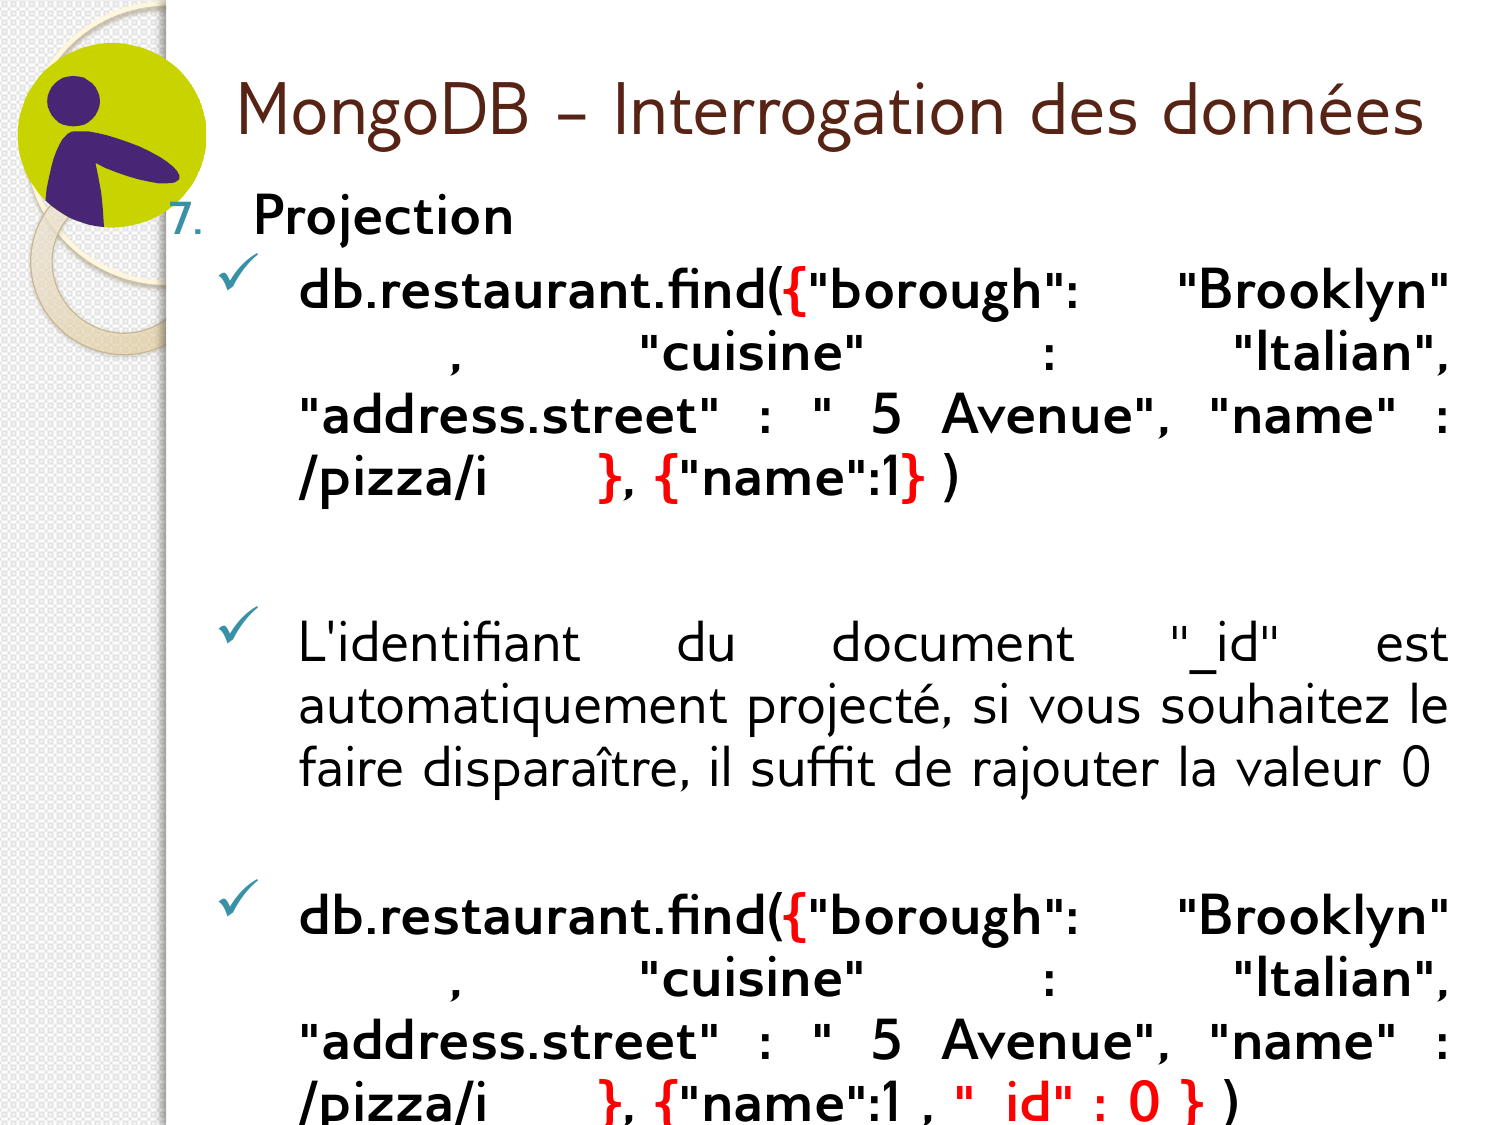

# MongoDB – Interrogation des données
Projection
db.restaurant.find({"borough": "Brooklyn"	, "cuisine" : "Italian", "address.street" : " 5 Avenue", "name" : /pizza/i	}, {"name":1} )

L'identifiant du document "_id" est automatiquement projecté, si vous souhaitez le faire disparaître, il suffit de rajouter la valeur 0

db.restaurant.find({"borough": "Brooklyn"	, "cuisine" : "Italian", "address.street" : " 5 Avenue", "name" : /pizza/i	}, {"name":1 , "_id" : 0 } )